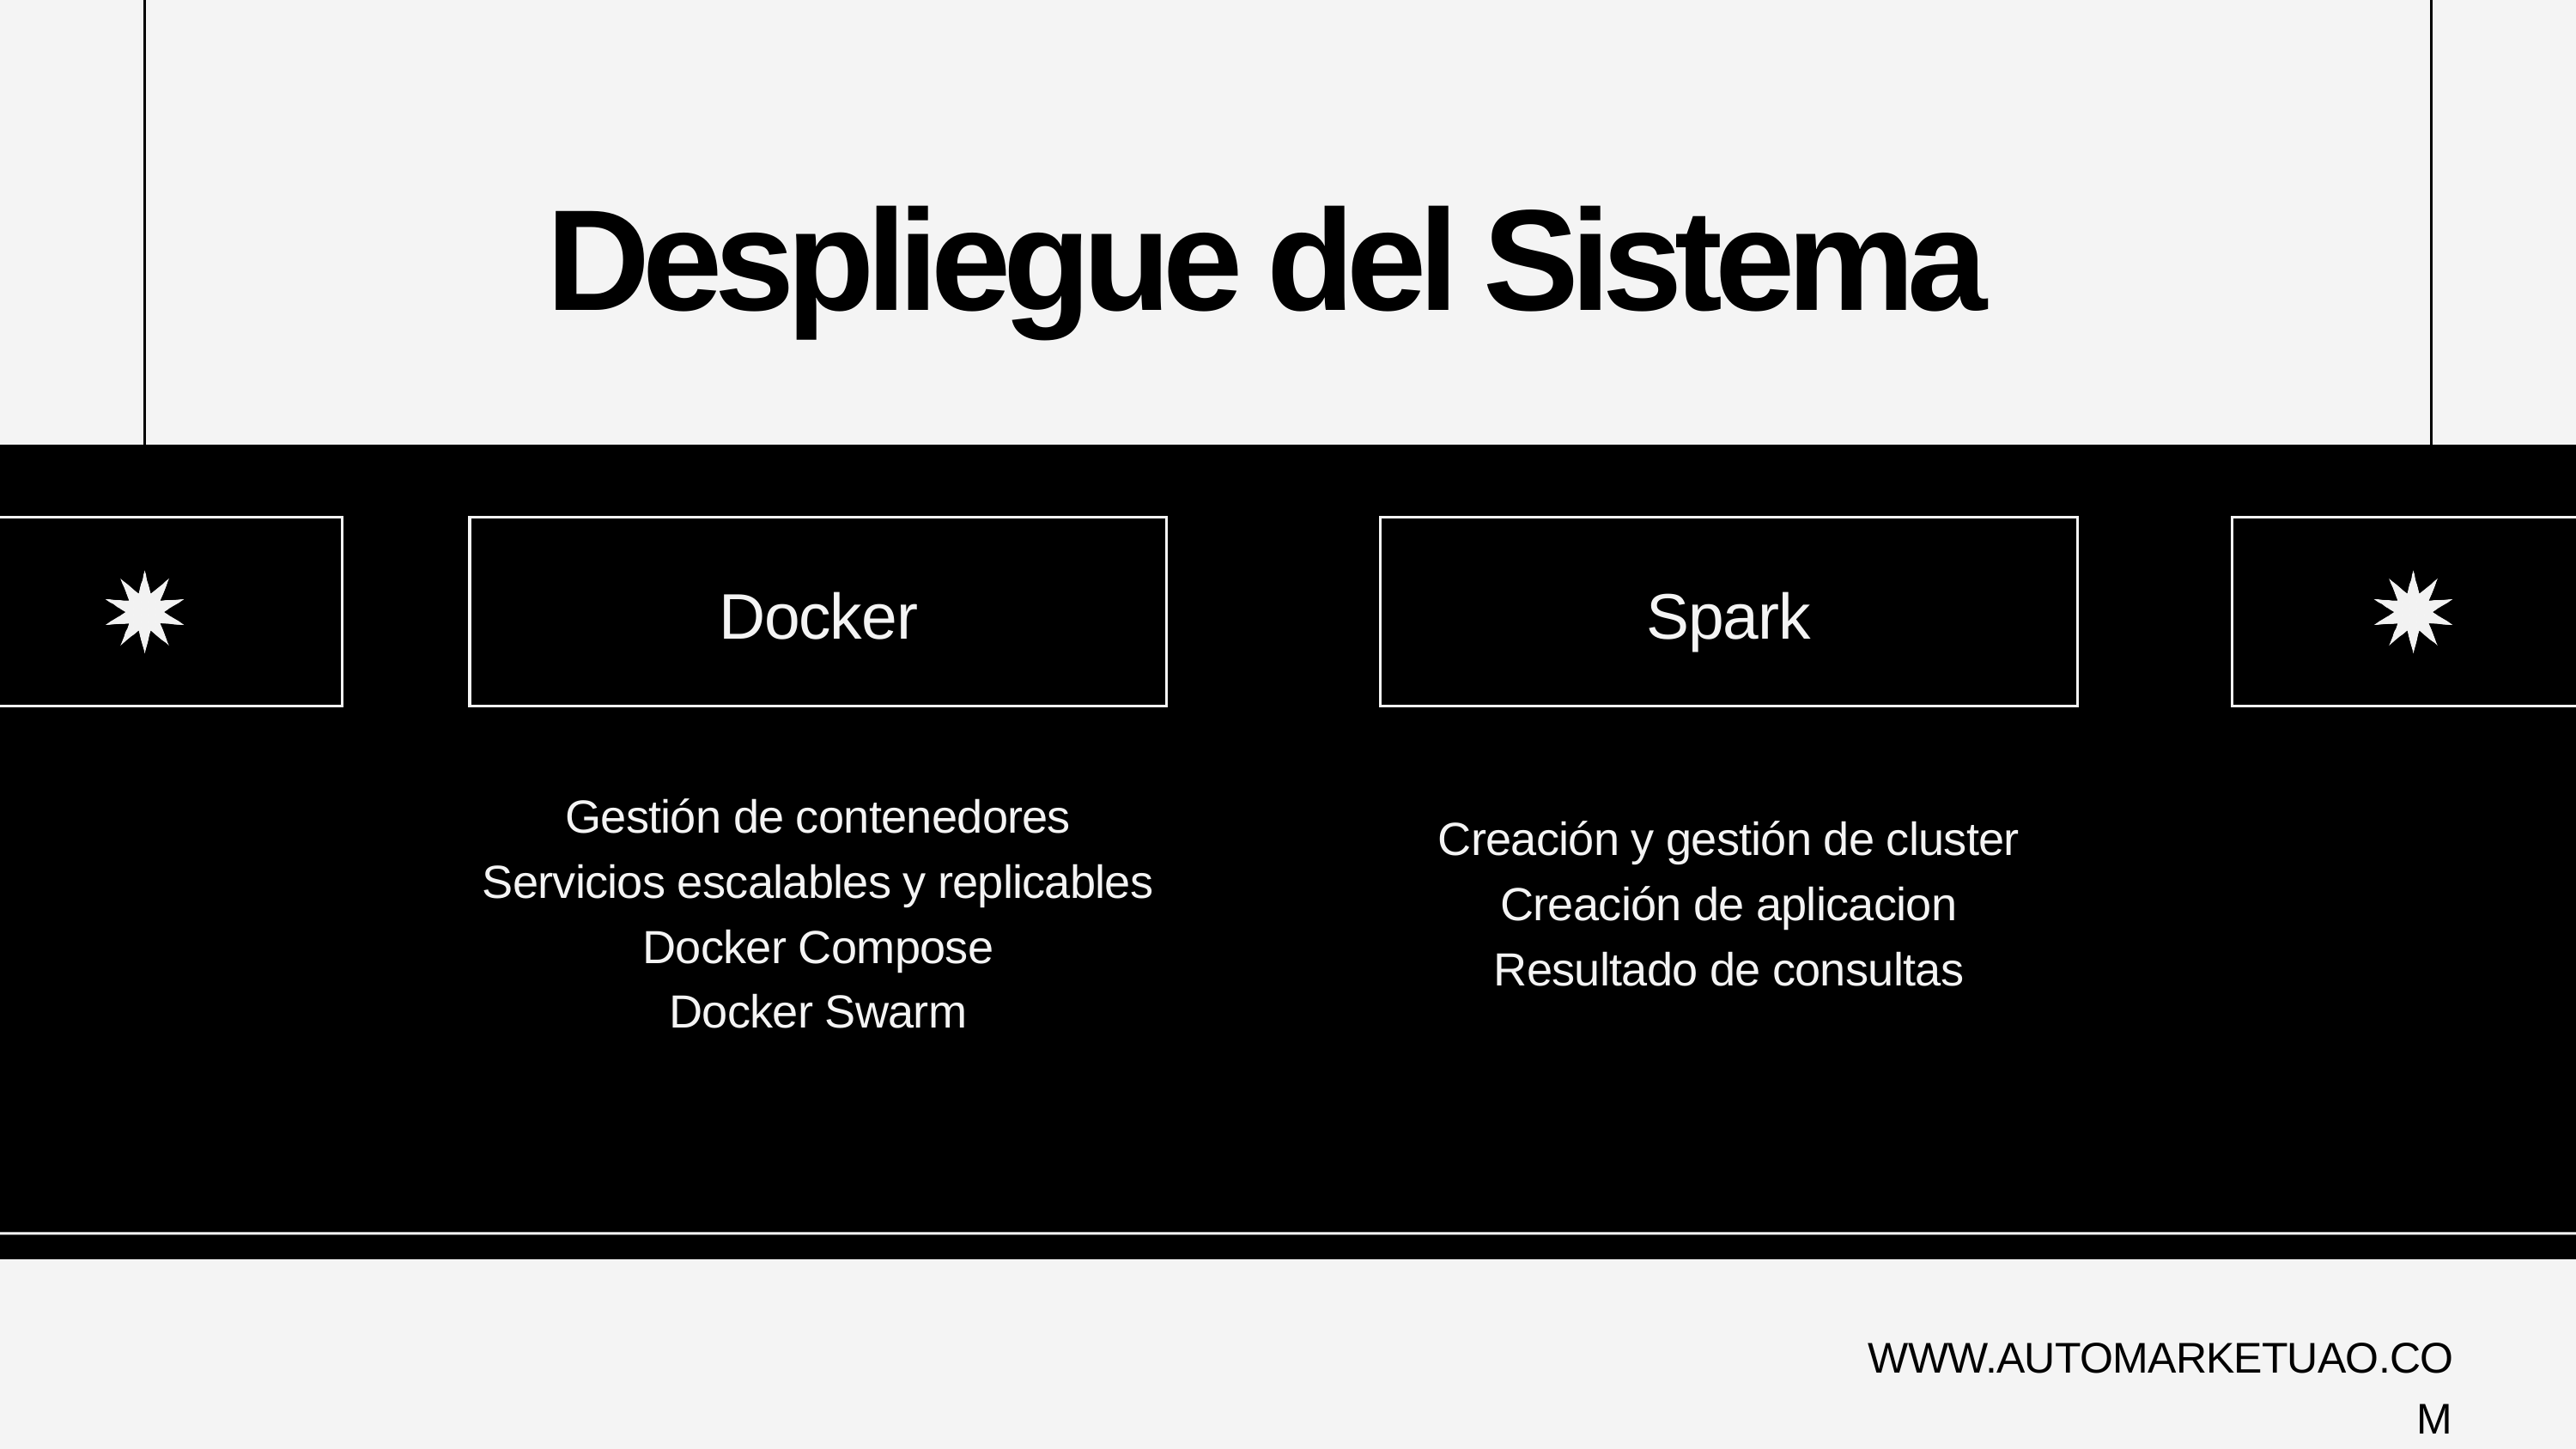

Despliegue del Sistema

Docker
Spark

Gestión de contenedores
Servicios escalables y replicables
Docker Compose
Docker Swarm
Creación y gestión de cluster
Creación de aplicacion
Resultado de consultas

WWW.AUTOMARKETUAO.COM